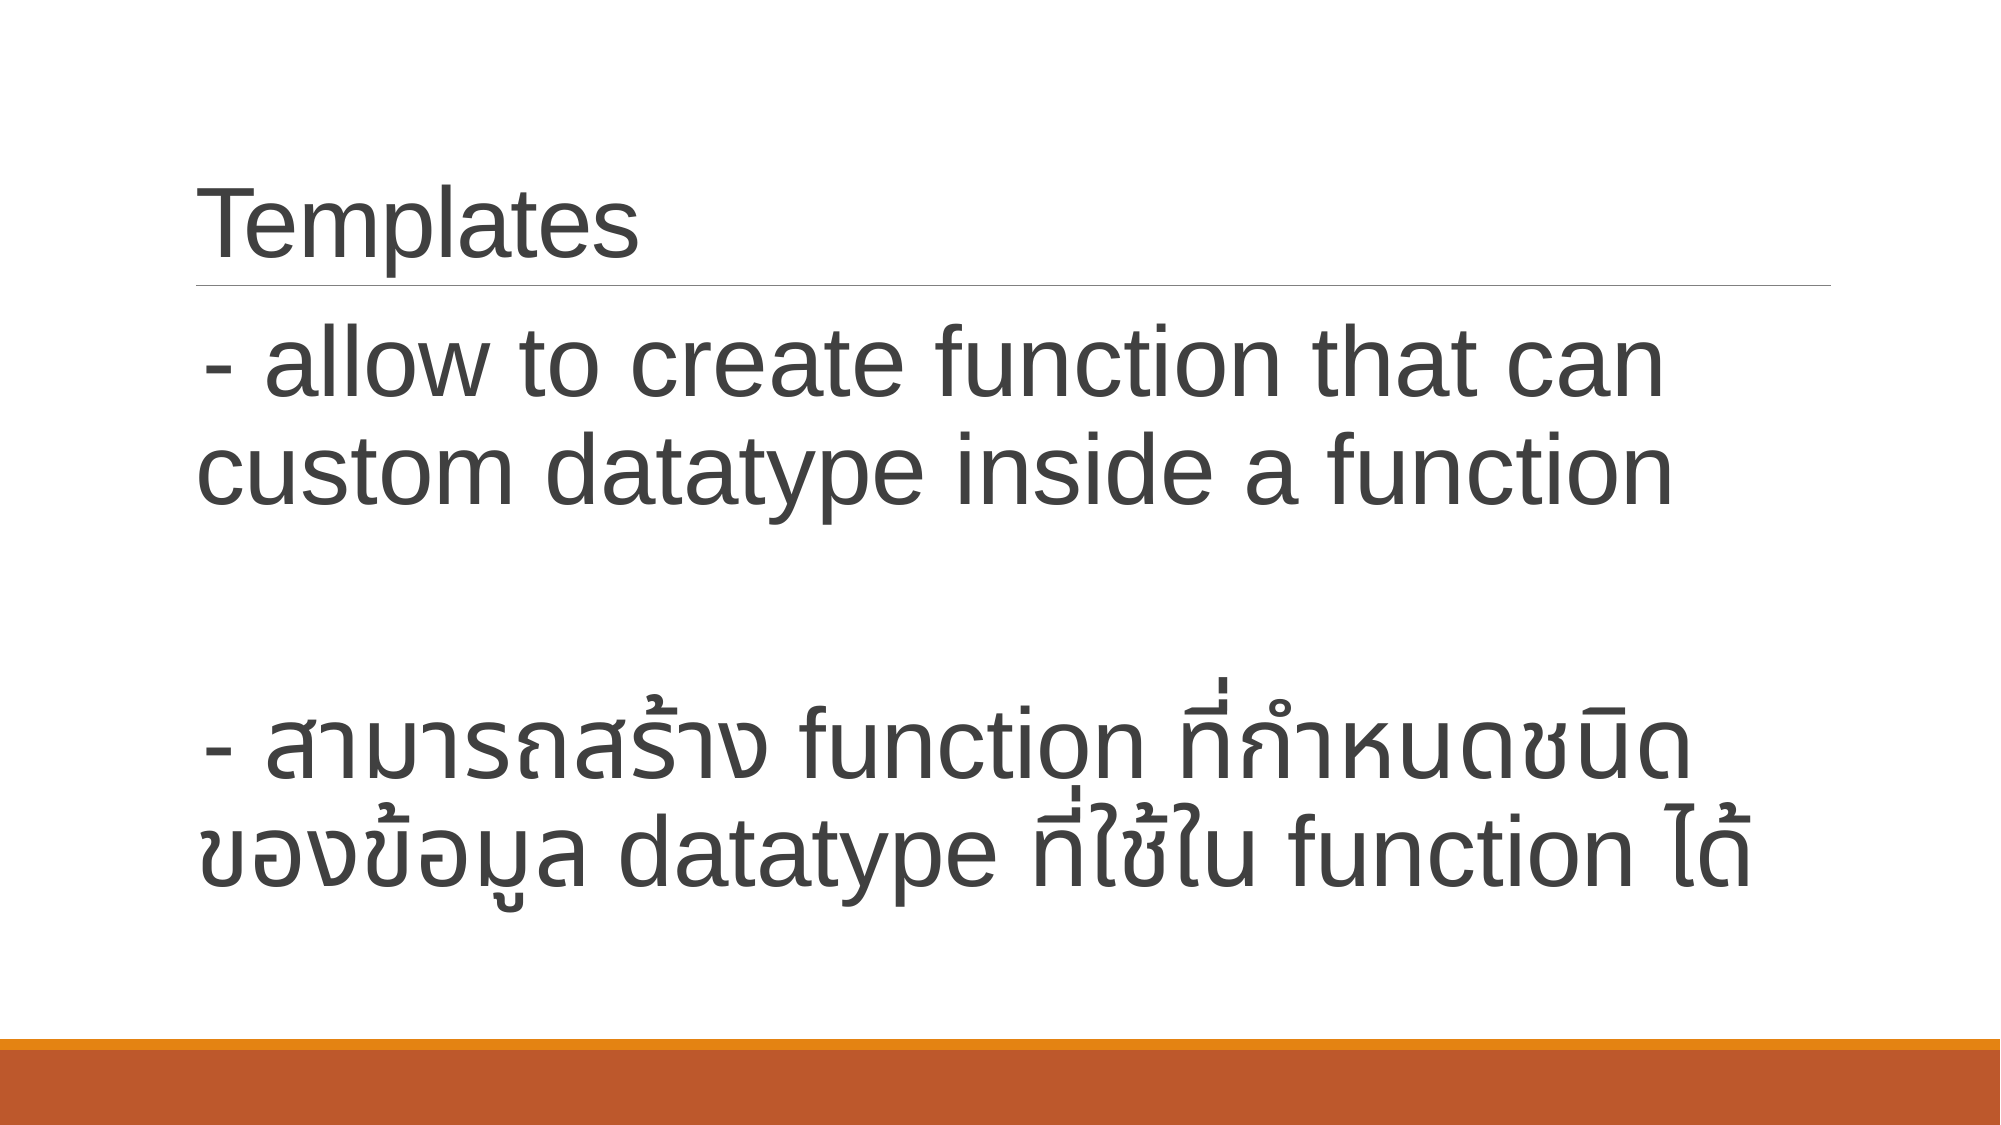

# Templates
- allow to create function that can custom datatype inside a function

- สามารถสร้าง function ที่กำหนดชนิดของข้อมูล datatype ที่ใช้ใน function ได้